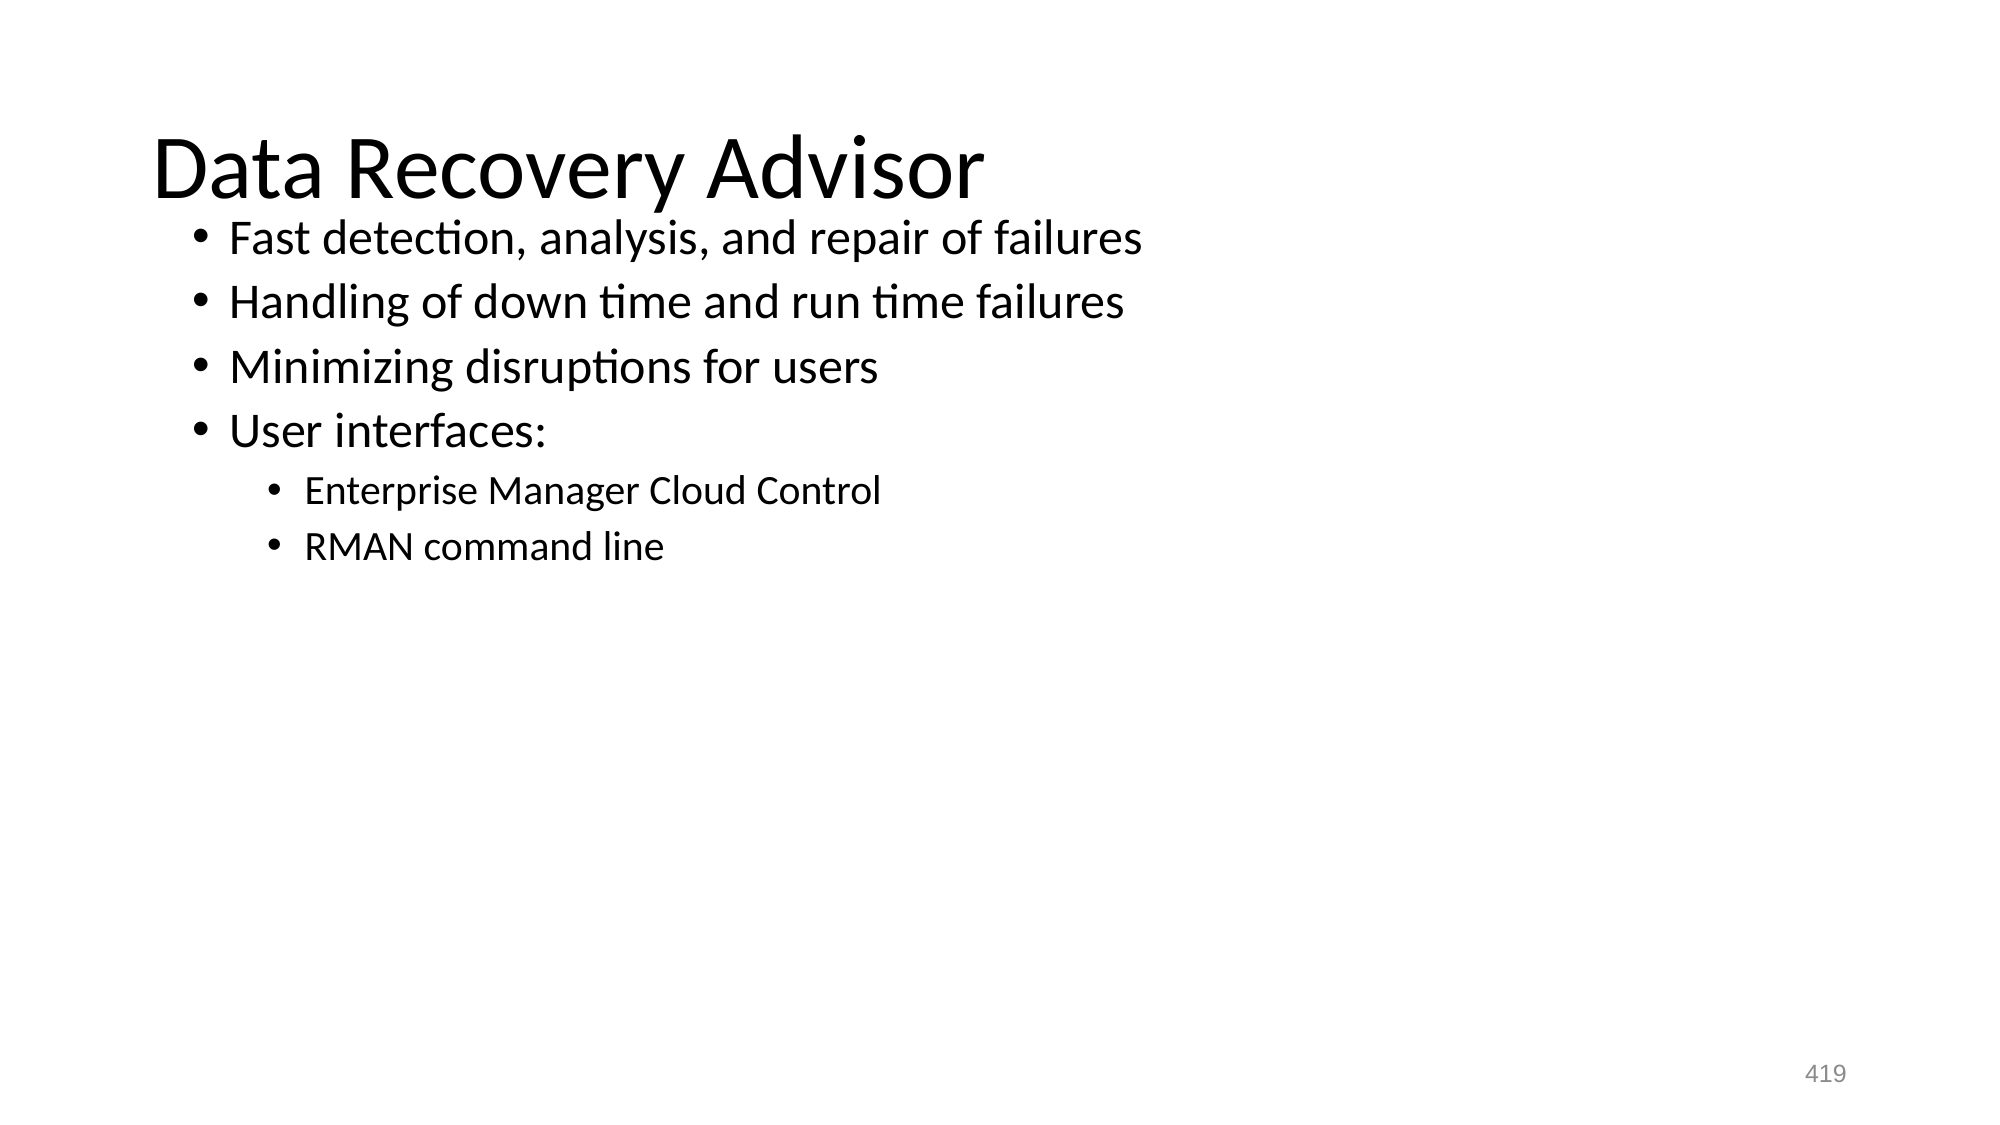

# Data Recovery Advisor
Fast detection, analysis, and repair of failures
Handling of down time and run time failures
Minimizing disruptions for users
User interfaces:
Enterprise Manager Cloud Control
RMAN command line
419